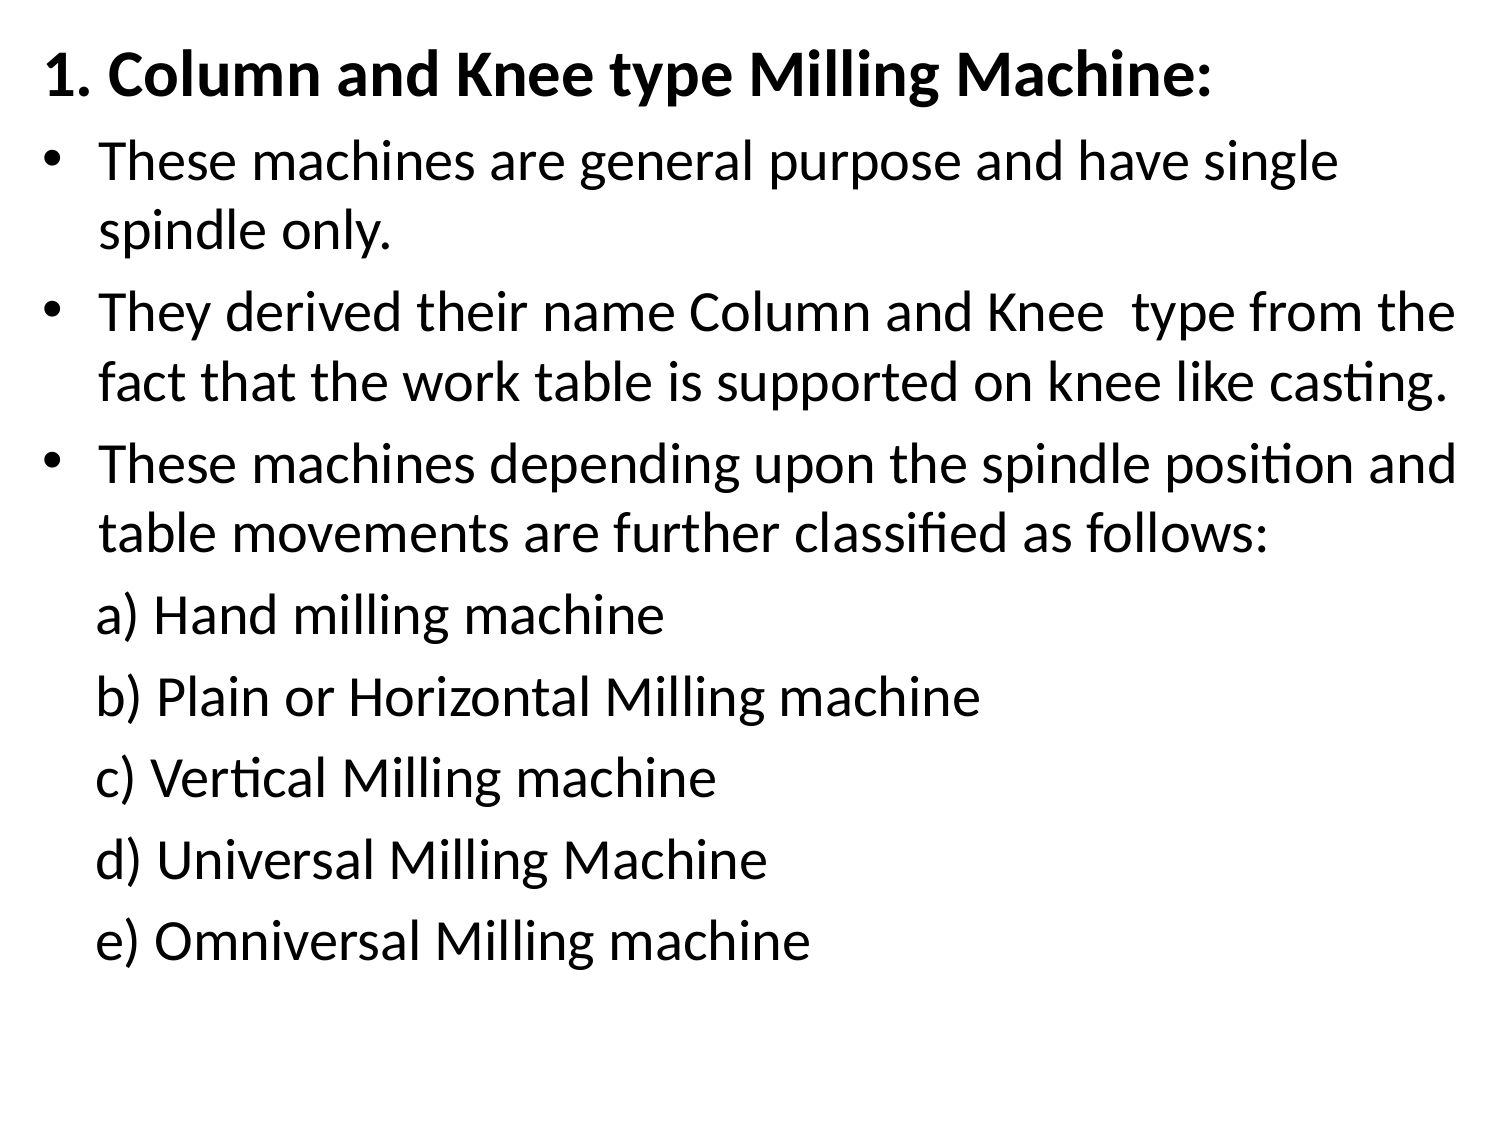

1. Column and Knee type Milling Machine:
These machines are general purpose and have single spindle only.
They derived their name Column and Knee  type from the fact that the work table is supported on knee like casting.
These machines depending upon the spindle position and table movements are further classified as follows:
    a) Hand milling machine
    b) Plain or Horizontal Milling machine
    c) Vertical Milling machine
    d) Universal Milling Machine
    e) Omniversal Milling machine